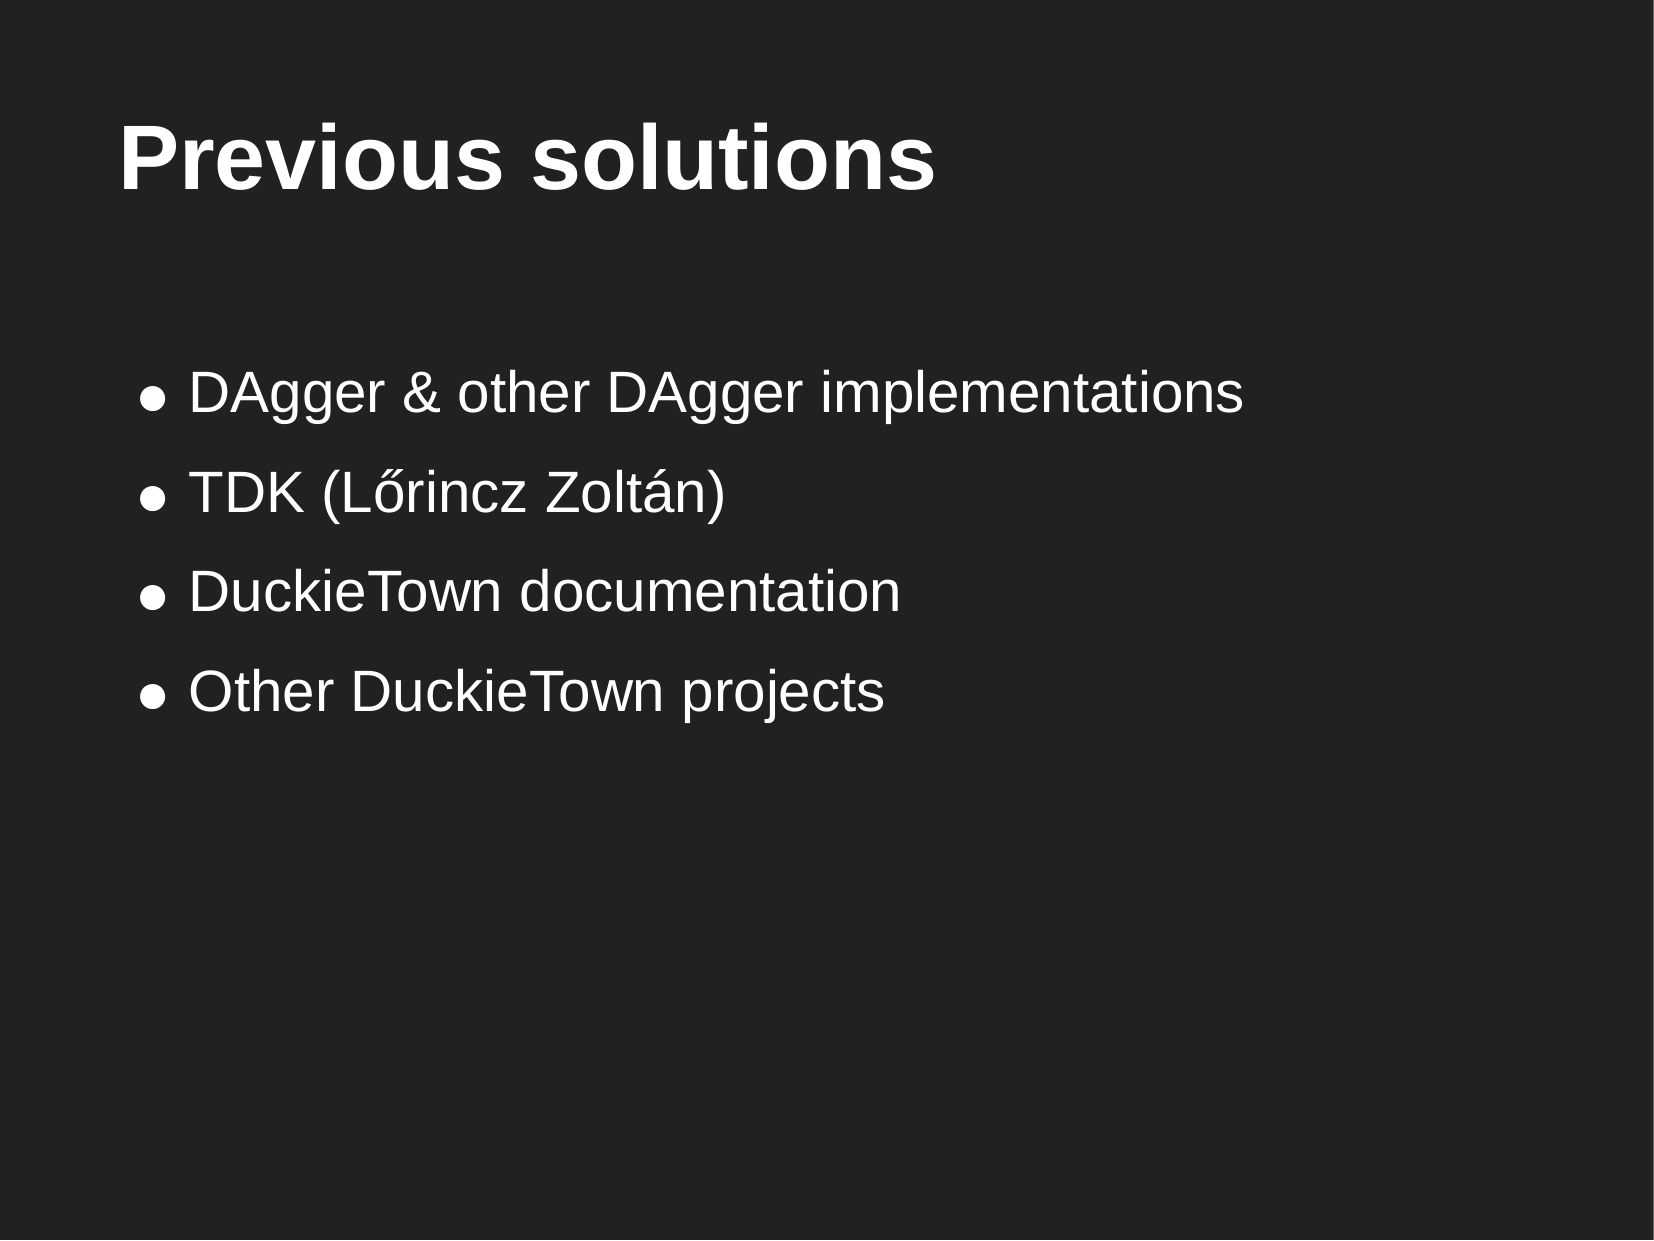

Previous solutions
DAgger & other DAgger implementations
TDK (Lőrincz Zoltán)
DuckieTown documentation
Other DuckieTown projects